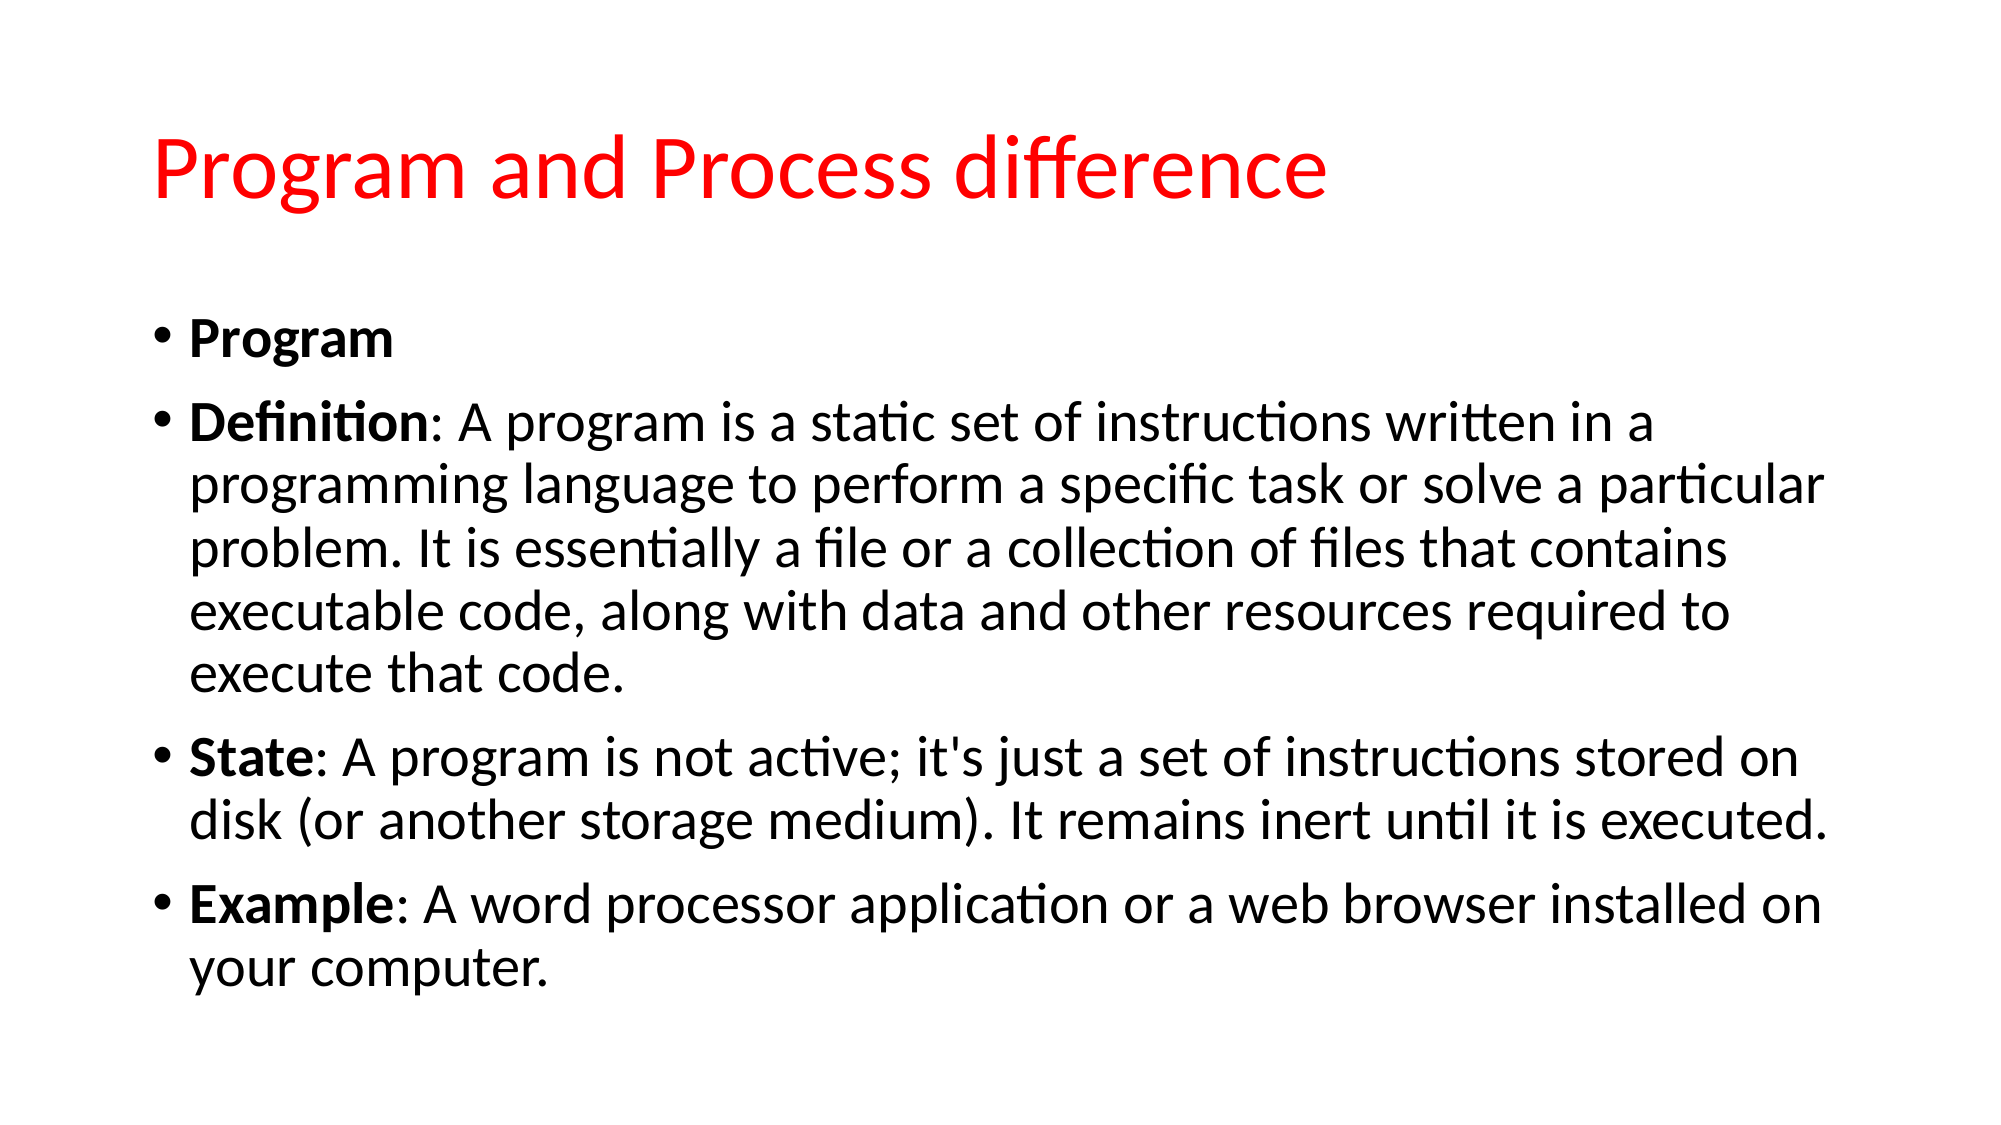

# Program and Process difference
Program
Definition: A program is a static set of instructions written in a programming language to perform a specific task or solve a particular problem. It is essentially a file or a collection of files that contains executable code, along with data and other resources required to execute that code.
State: A program is not active; it's just a set of instructions stored on disk (or another storage medium). It remains inert until it is executed.
Example: A word processor application or a web browser installed on your computer.